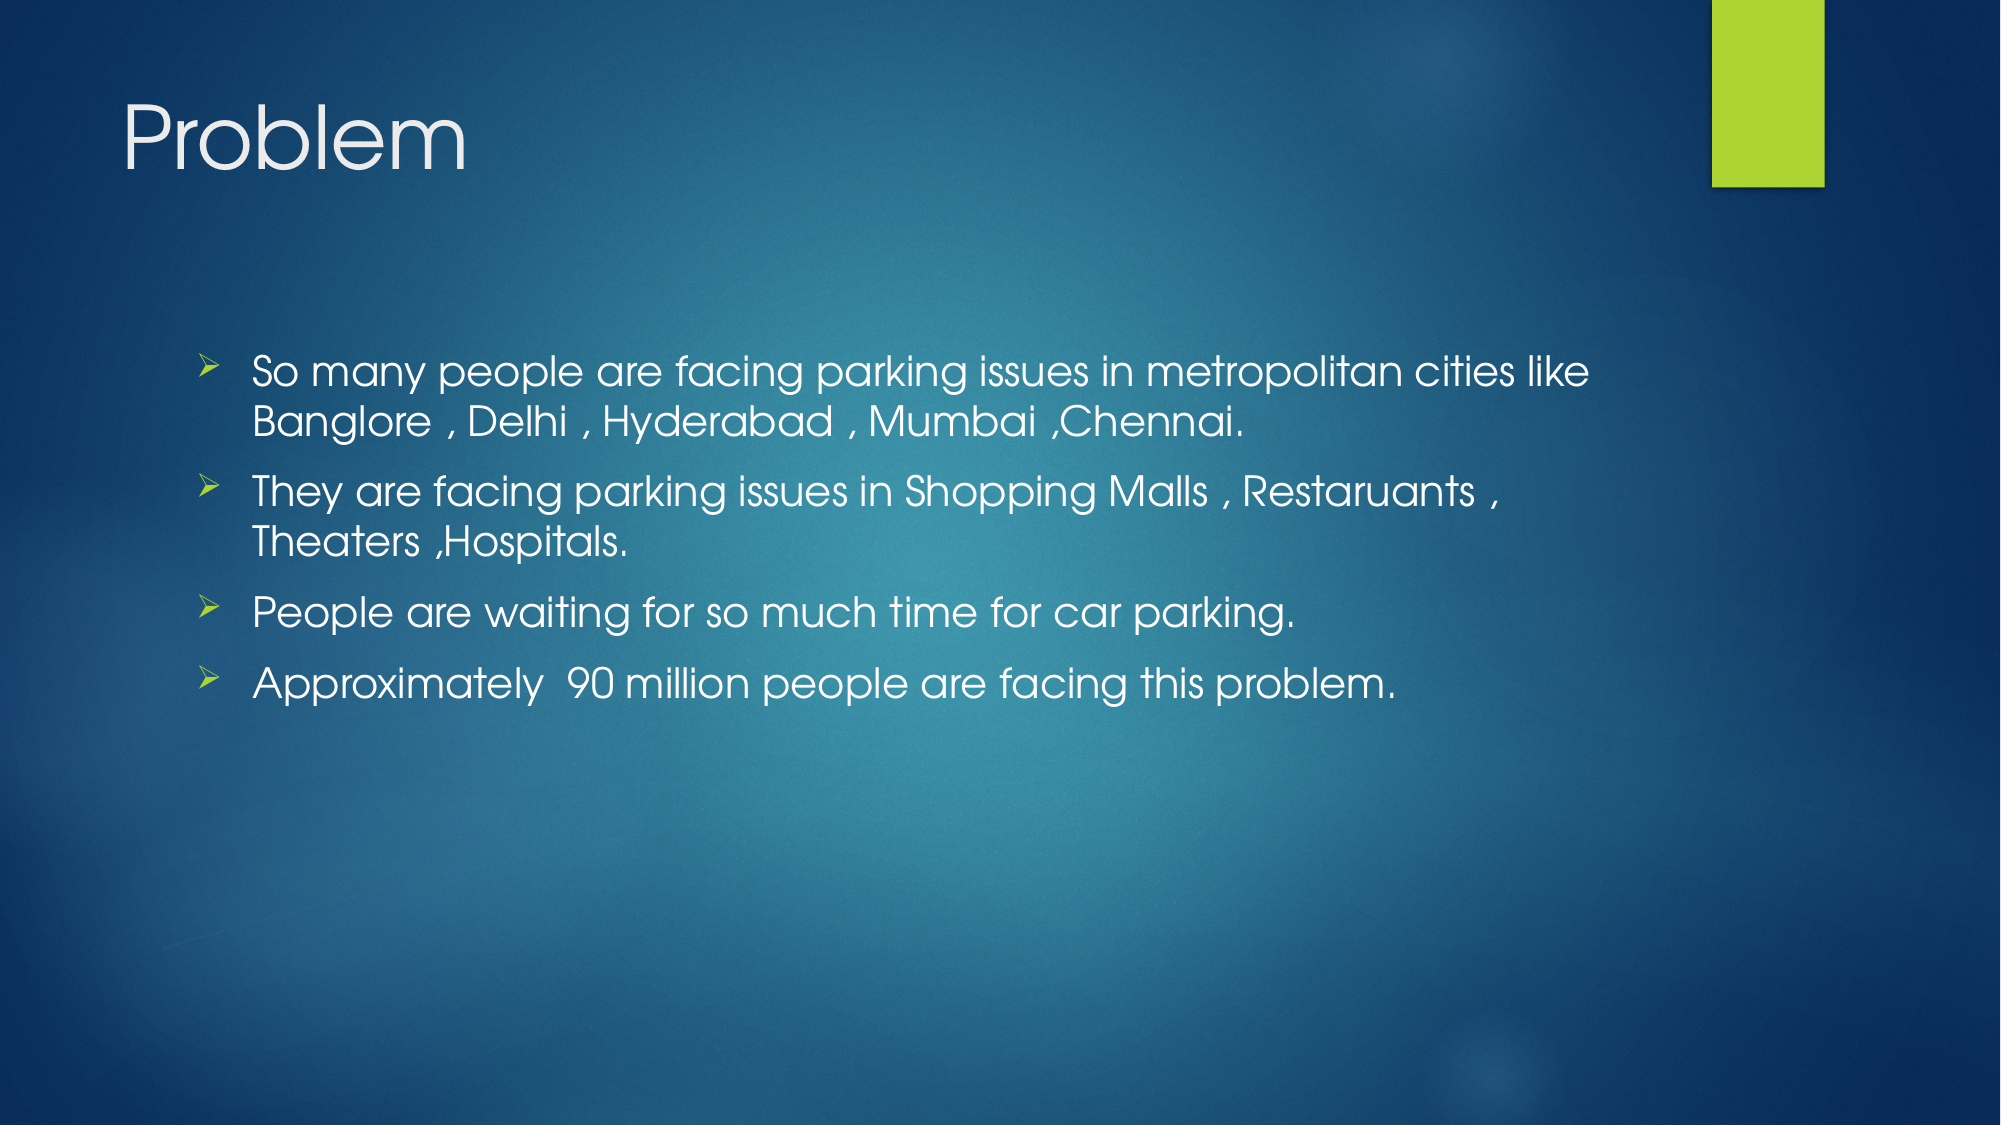

# Problem
So many people are facing parking issues in metropolitan cities like Banglore , Delhi , Hyderabad , Mumbai ,Chennai.
They are facing parking issues in Shopping Malls , Restaruants , Theaters ,Hospitals.
People are waiting for so much time for car parking.
Approximately  90 million people are facing this problem.